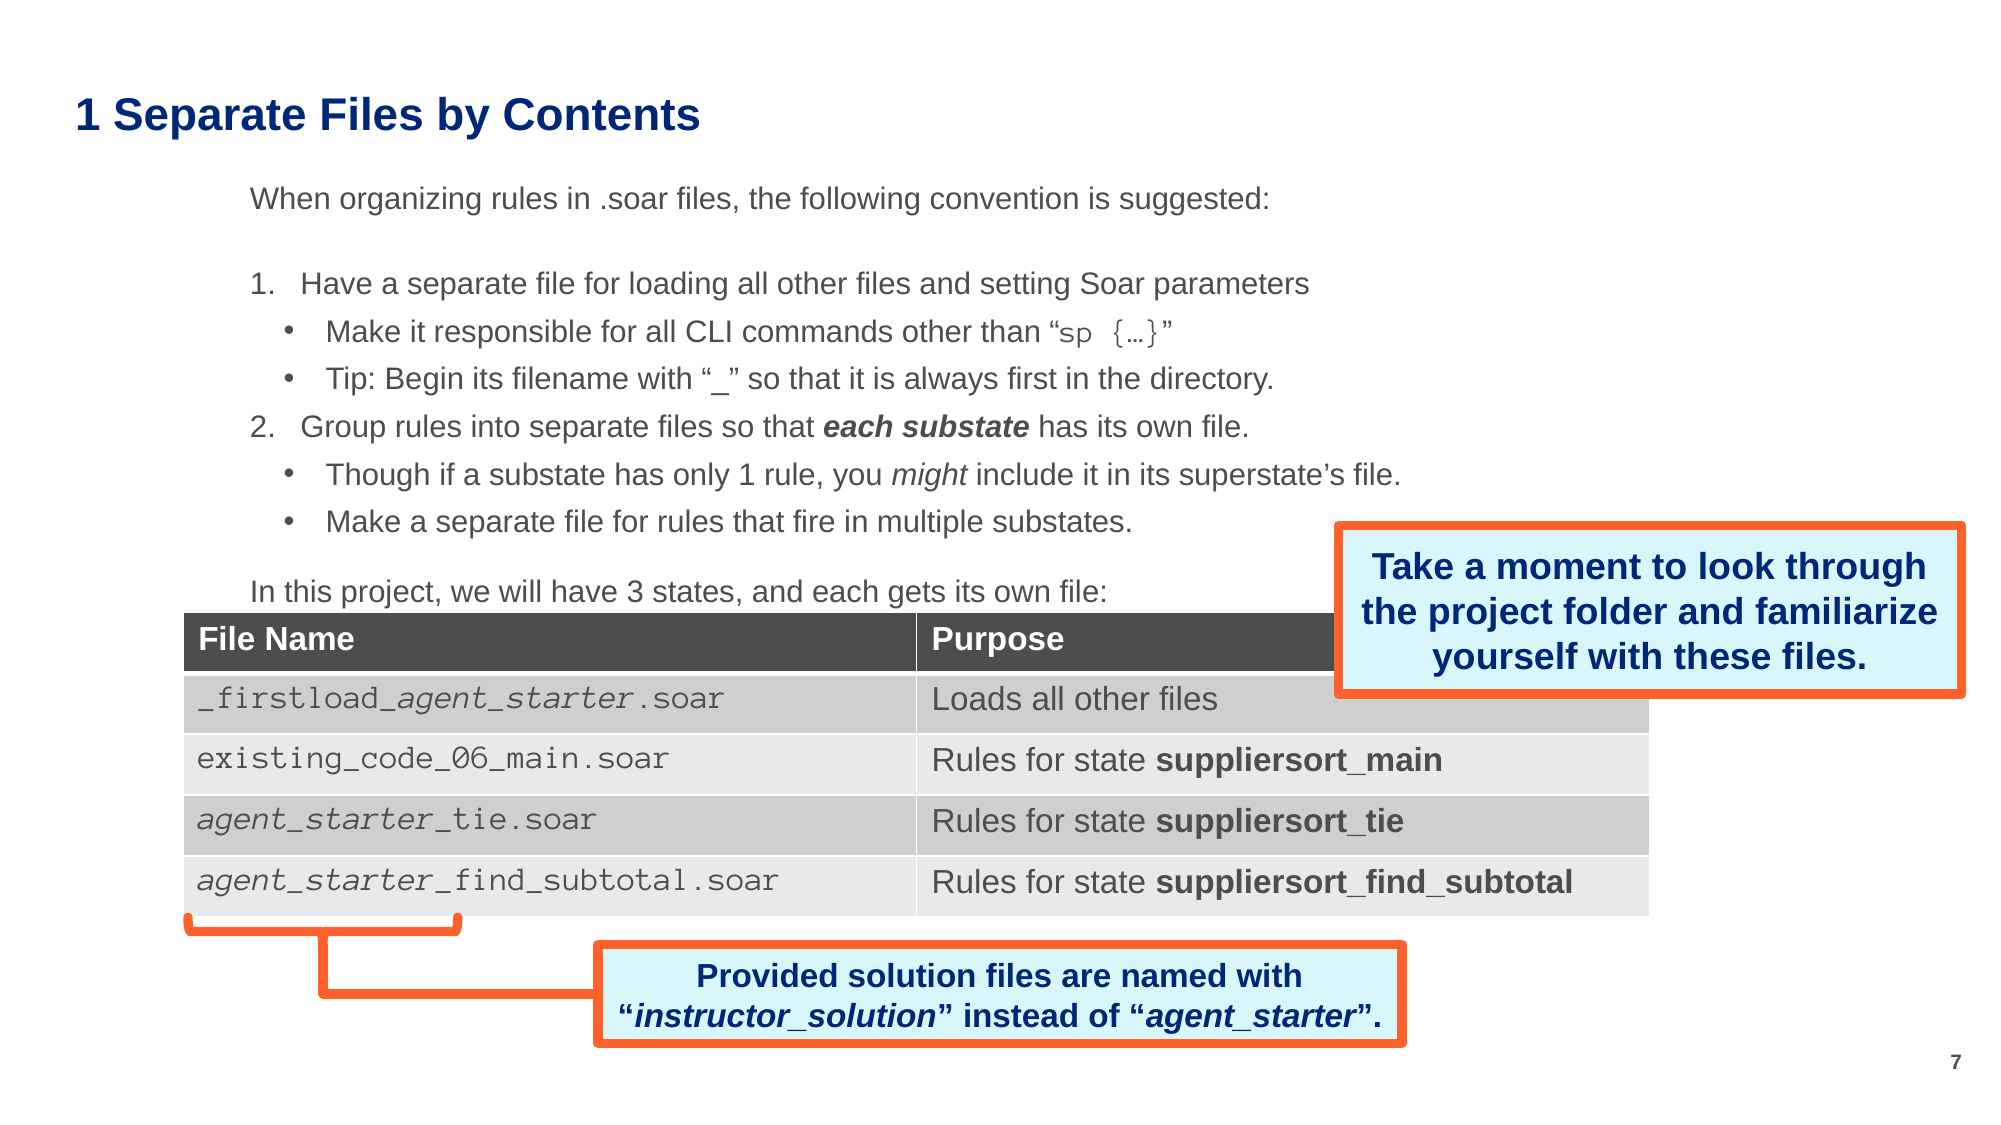

# 1 Separate Files by Contents
When organizing rules in .soar files, the following convention is suggested:
Have a separate file for loading all other files and setting Soar parameters
Make it responsible for all CLI commands other than “sp {…}”
Tip: Begin its filename with “_” so that it is always first in the directory.
Group rules into separate files so that each substate has its own file.
Though if a substate has only 1 rule, you might include it in its superstate’s file.
Make a separate file for rules that fire in multiple substates.
In this project, we will have 3 states, and each gets its own file:
Take a moment to look through the project folder and familiarize yourself with these files.
| File Name | Purpose |
| --- | --- |
| \_firstload\_agent\_starter.soar | Loads all other files |
| existing\_code\_06\_main.soar | Rules for state suppliersort\_main |
| agent\_starter\_tie.soar | Rules for state suppliersort\_tie |
| agent\_starter\_find\_subtotal.soar | Rules for state suppliersort\_find\_subtotal |

Provided solution files are named with “instructor_solution” instead of “agent_starter”.